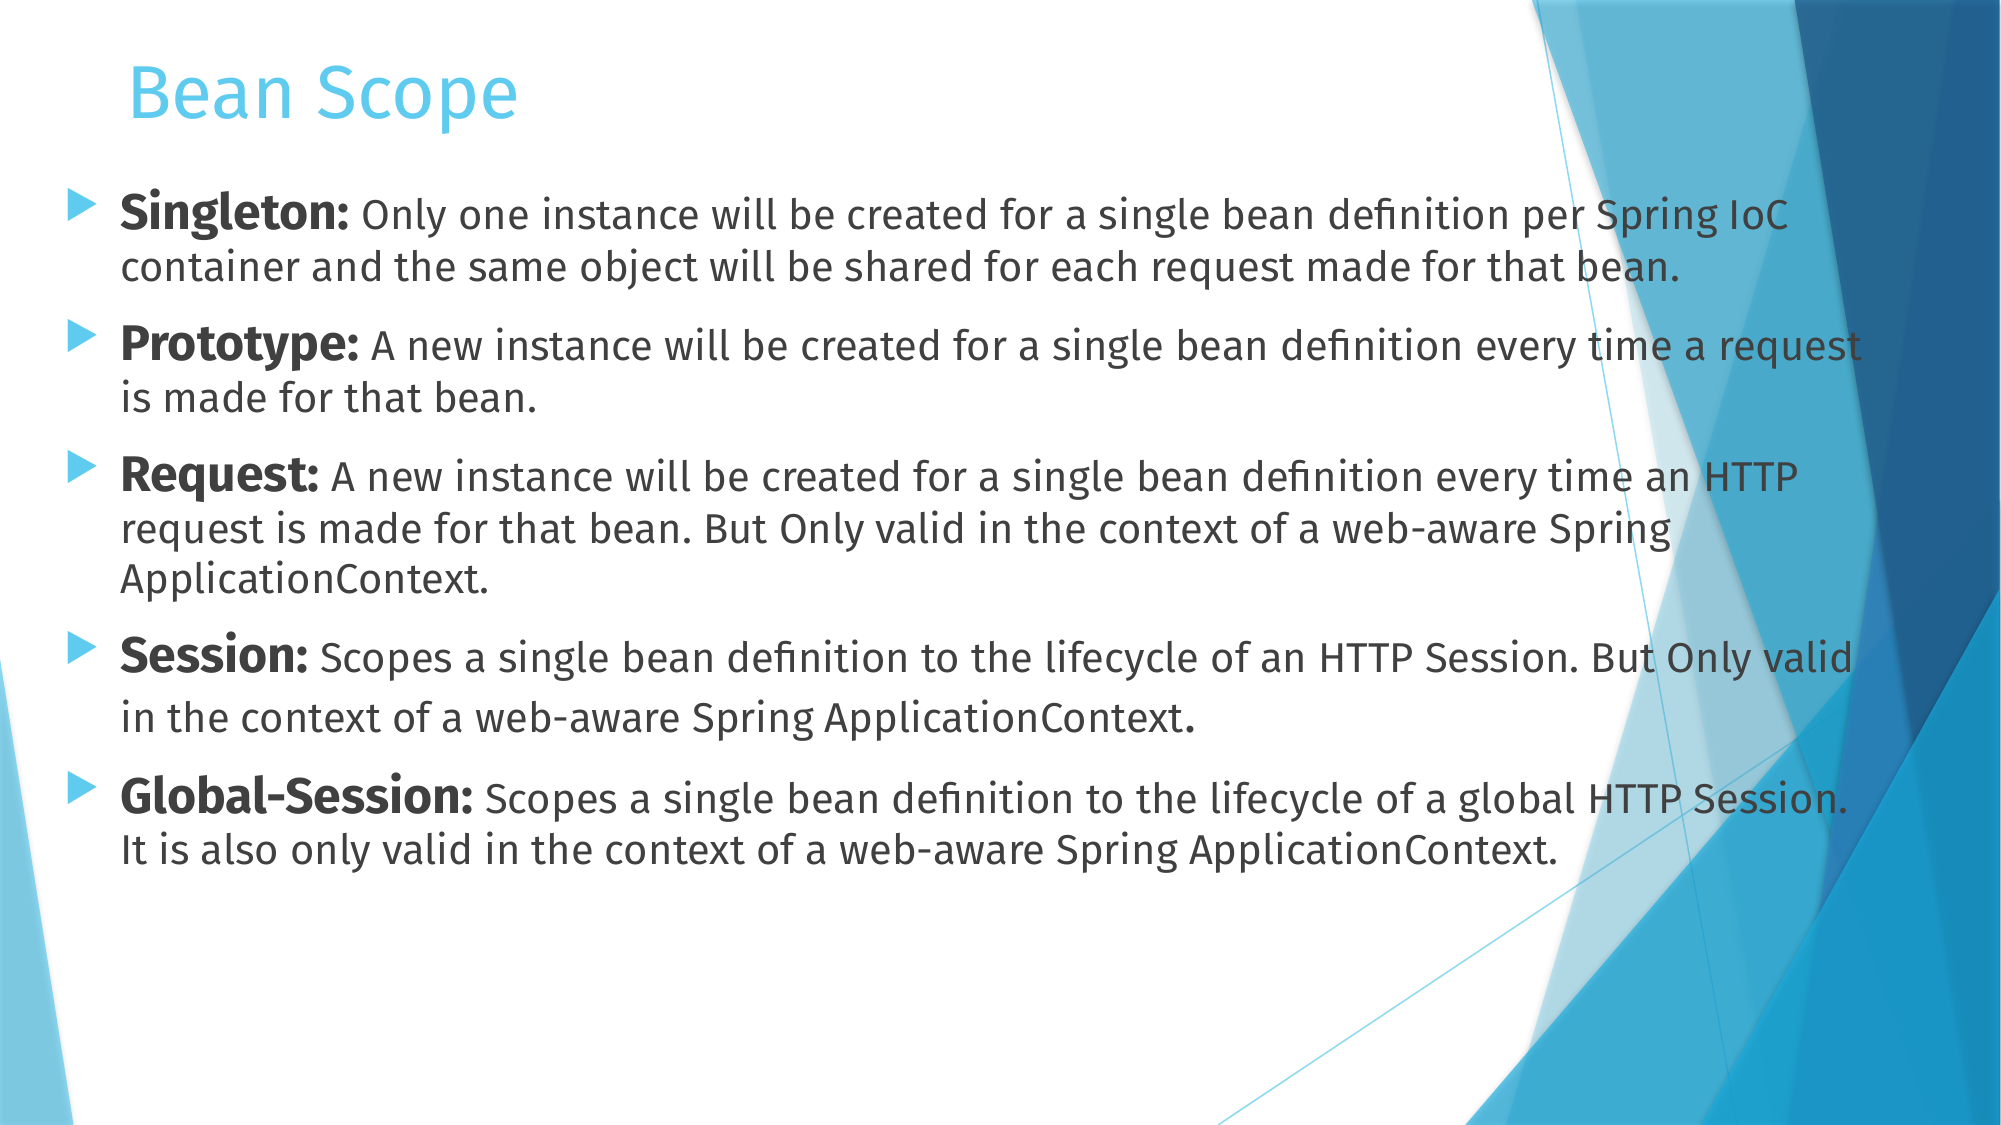

# Bean Scope
Singleton: Only one instance will be created for a single bean definition per Spring IoC container and the same object will be shared for each request made for that bean.
Prototype: A new instance will be created for a single bean definition every time a request is made for that bean.
Request: A new instance will be created for a single bean definition every time an HTTP request is made for that bean. But Only valid in the context of a web-aware Spring ApplicationContext.
Session: Scopes a single bean definition to the lifecycle of an HTTP Session. But Only valid in the context of a web-aware Spring ApplicationContext.
Global-Session: Scopes a single bean definition to the lifecycle of a global HTTP Session. It is also only valid in the context of a web-aware Spring ApplicationContext.